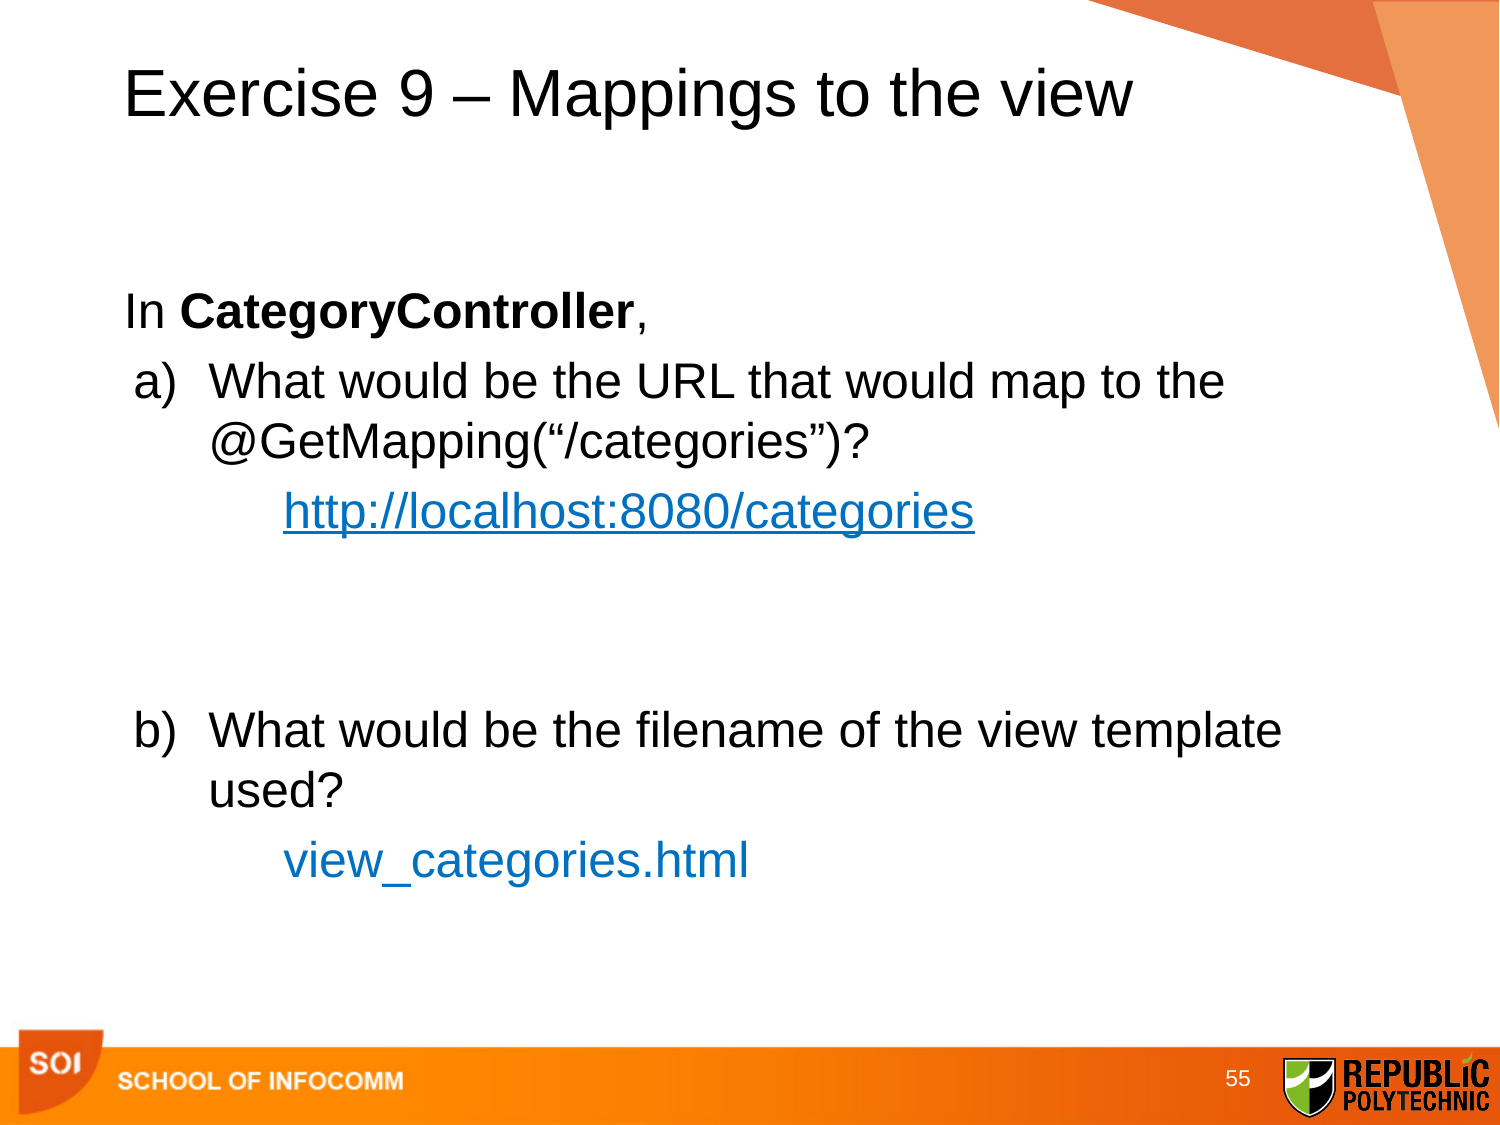

# Exercise 9 – Mappings to the view
In CategoryController,
What would be the URL that would map to the @GetMapping(“/categories”)?
	http://localhost:8080/categories

What would be the filename of the view template used?
	view_categories.html

55